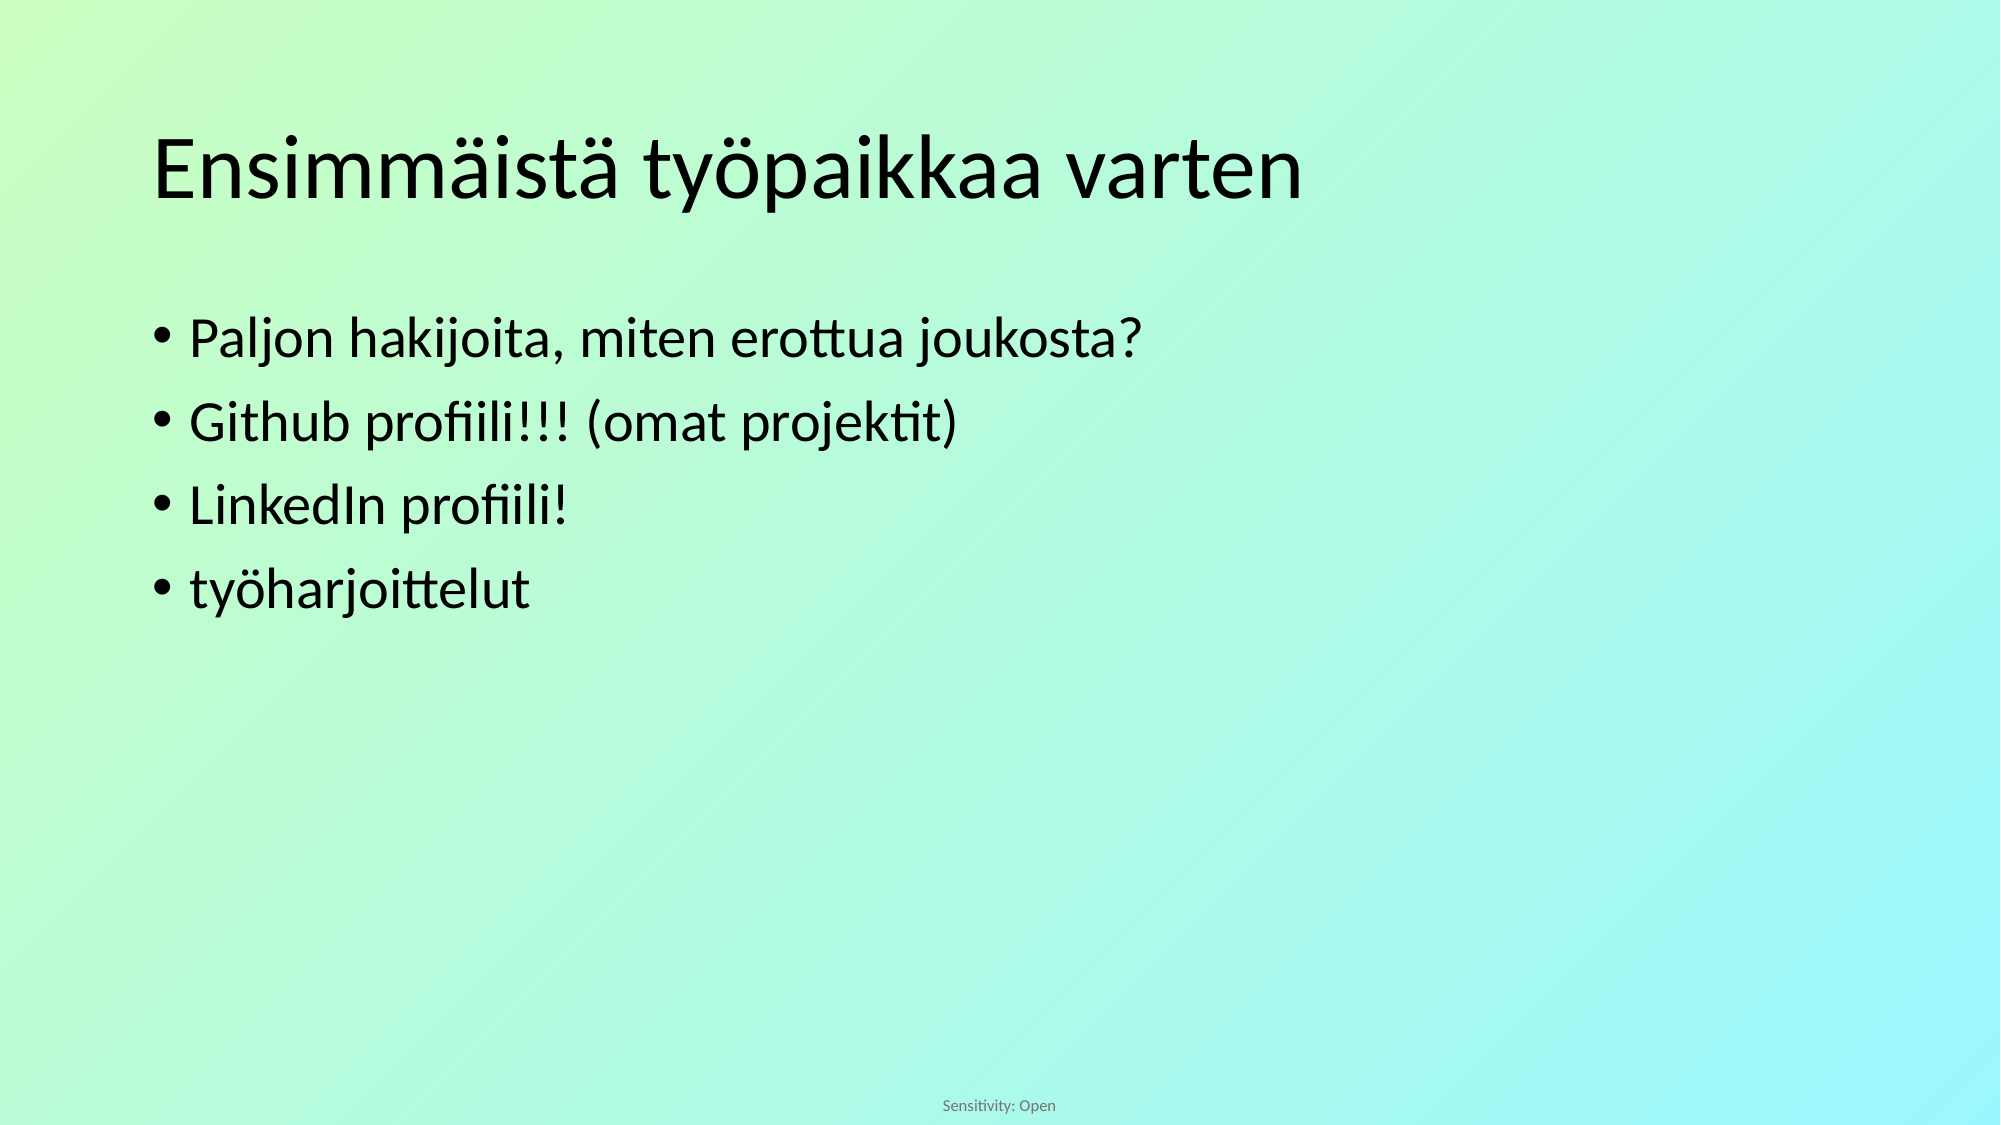

# Ensimmäistä työpaikkaa varten
Paljon hakijoita, miten erottua joukosta?
Github profiili!!! (omat projektit)
LinkedIn profiili!
työharjoittelut